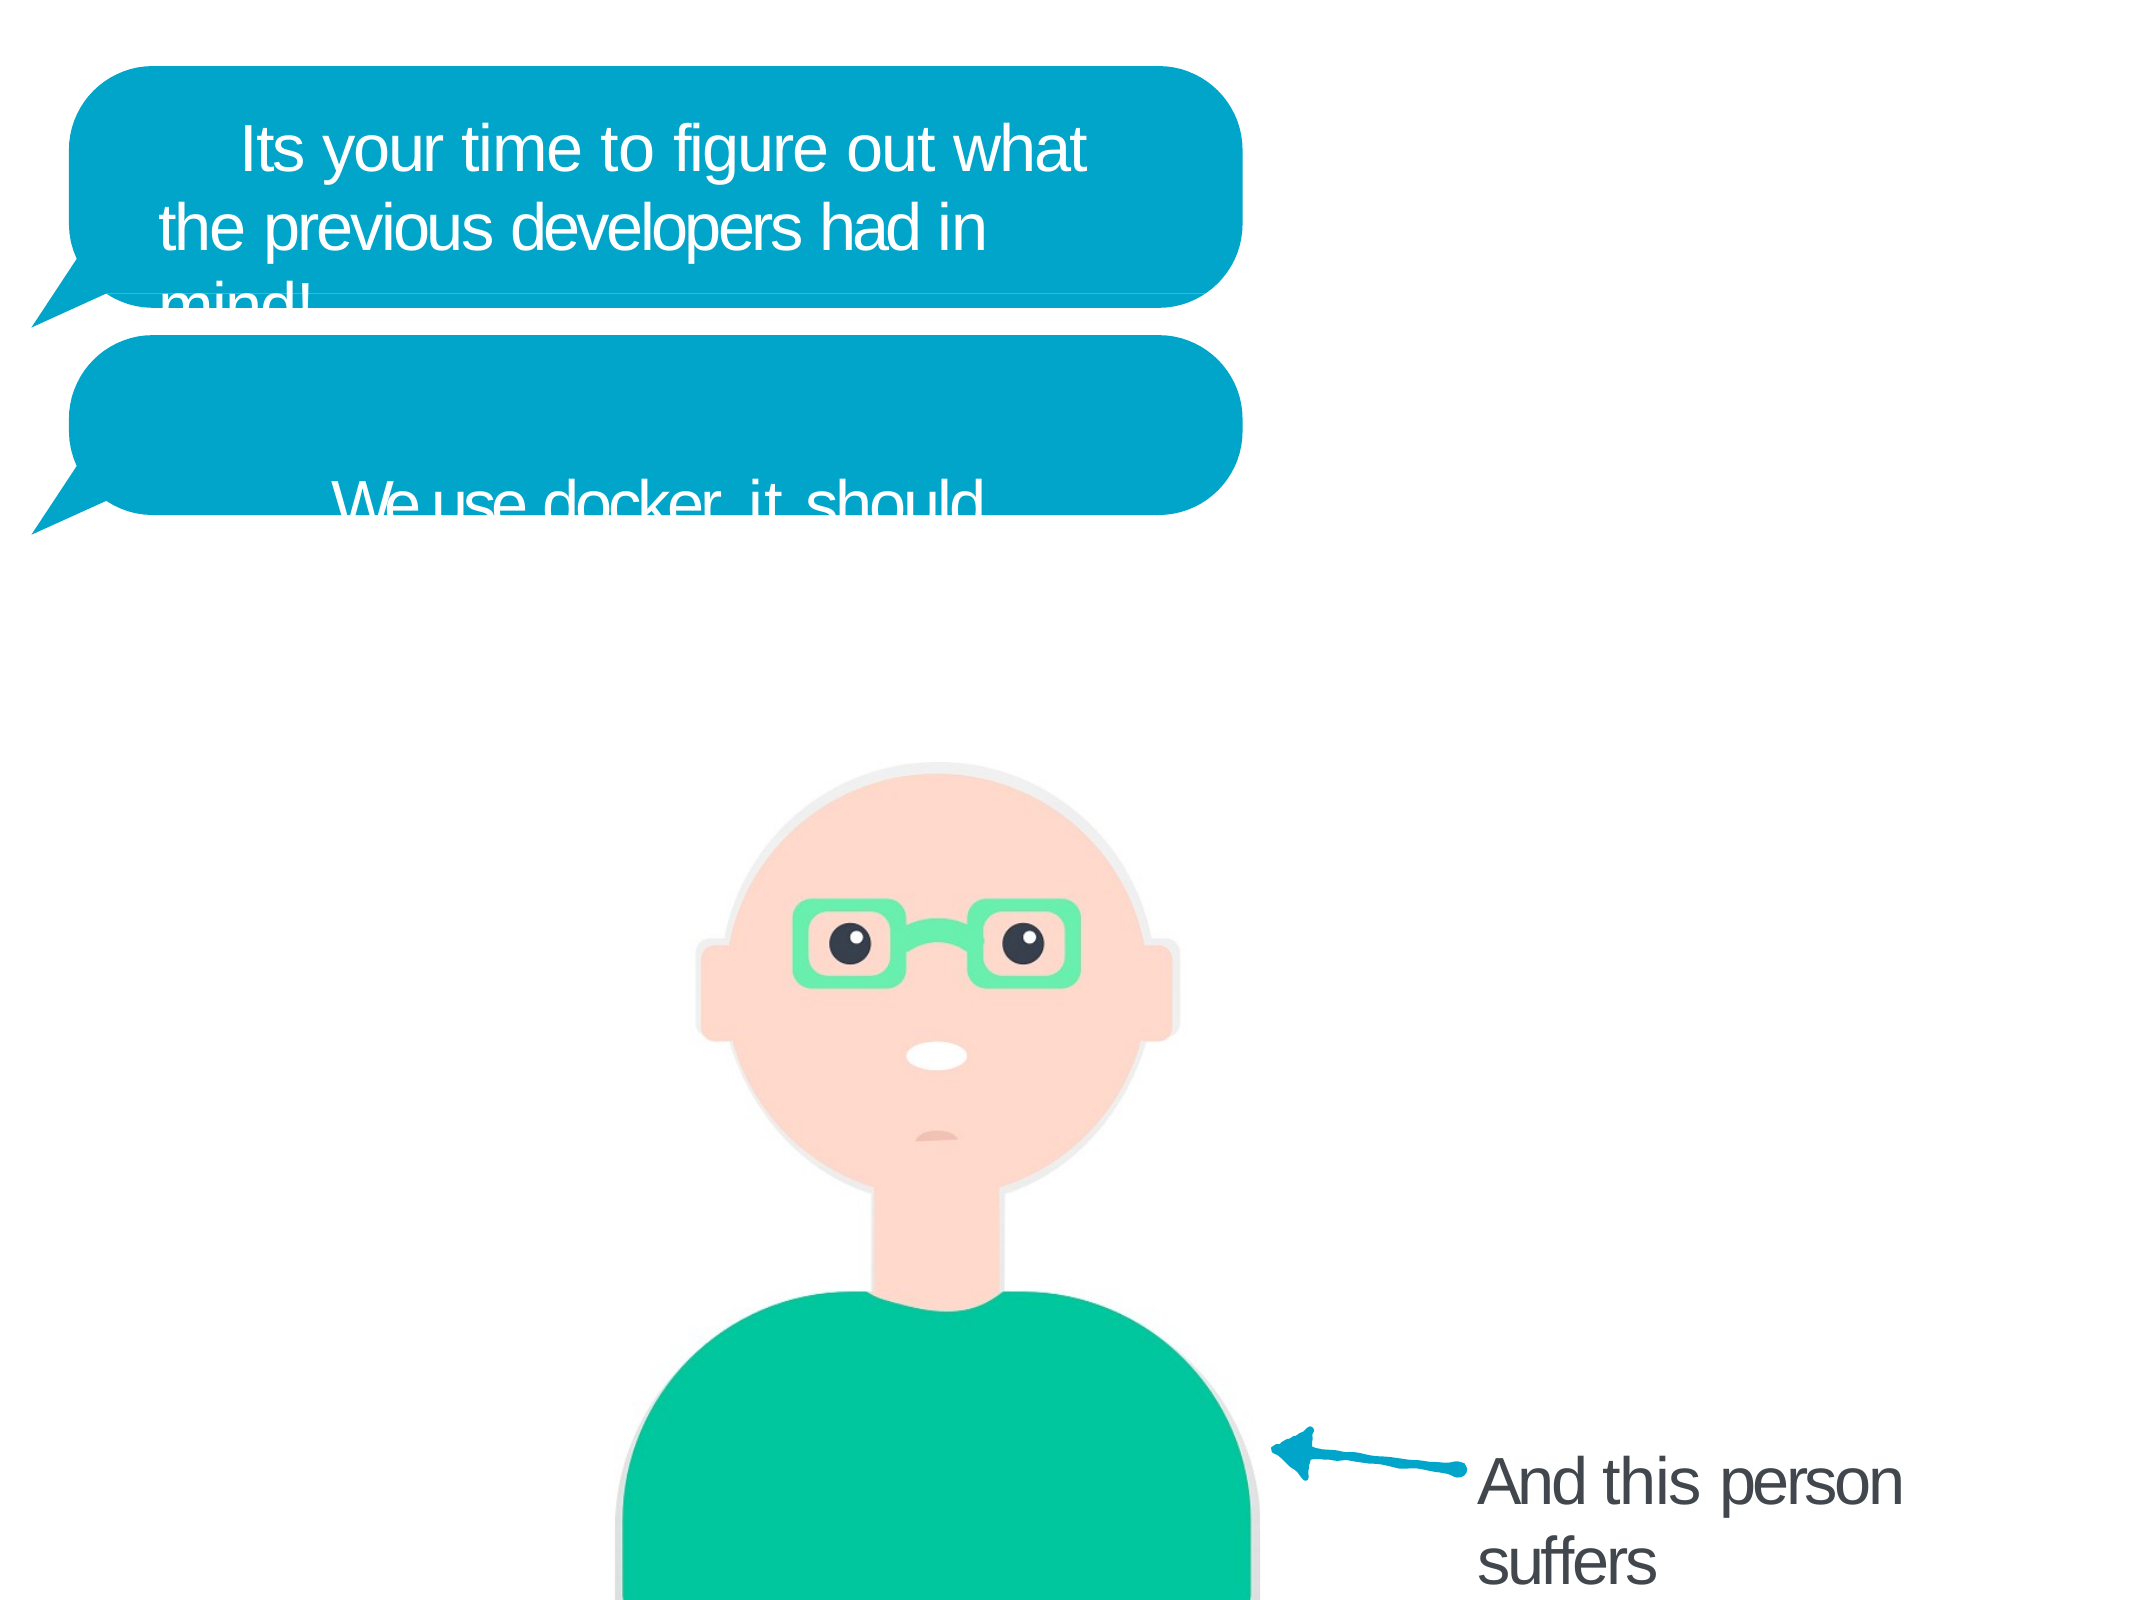

Its your time to figure out what  the previous developers had in mind!

We use docker, it should work!

And this person suﬀers